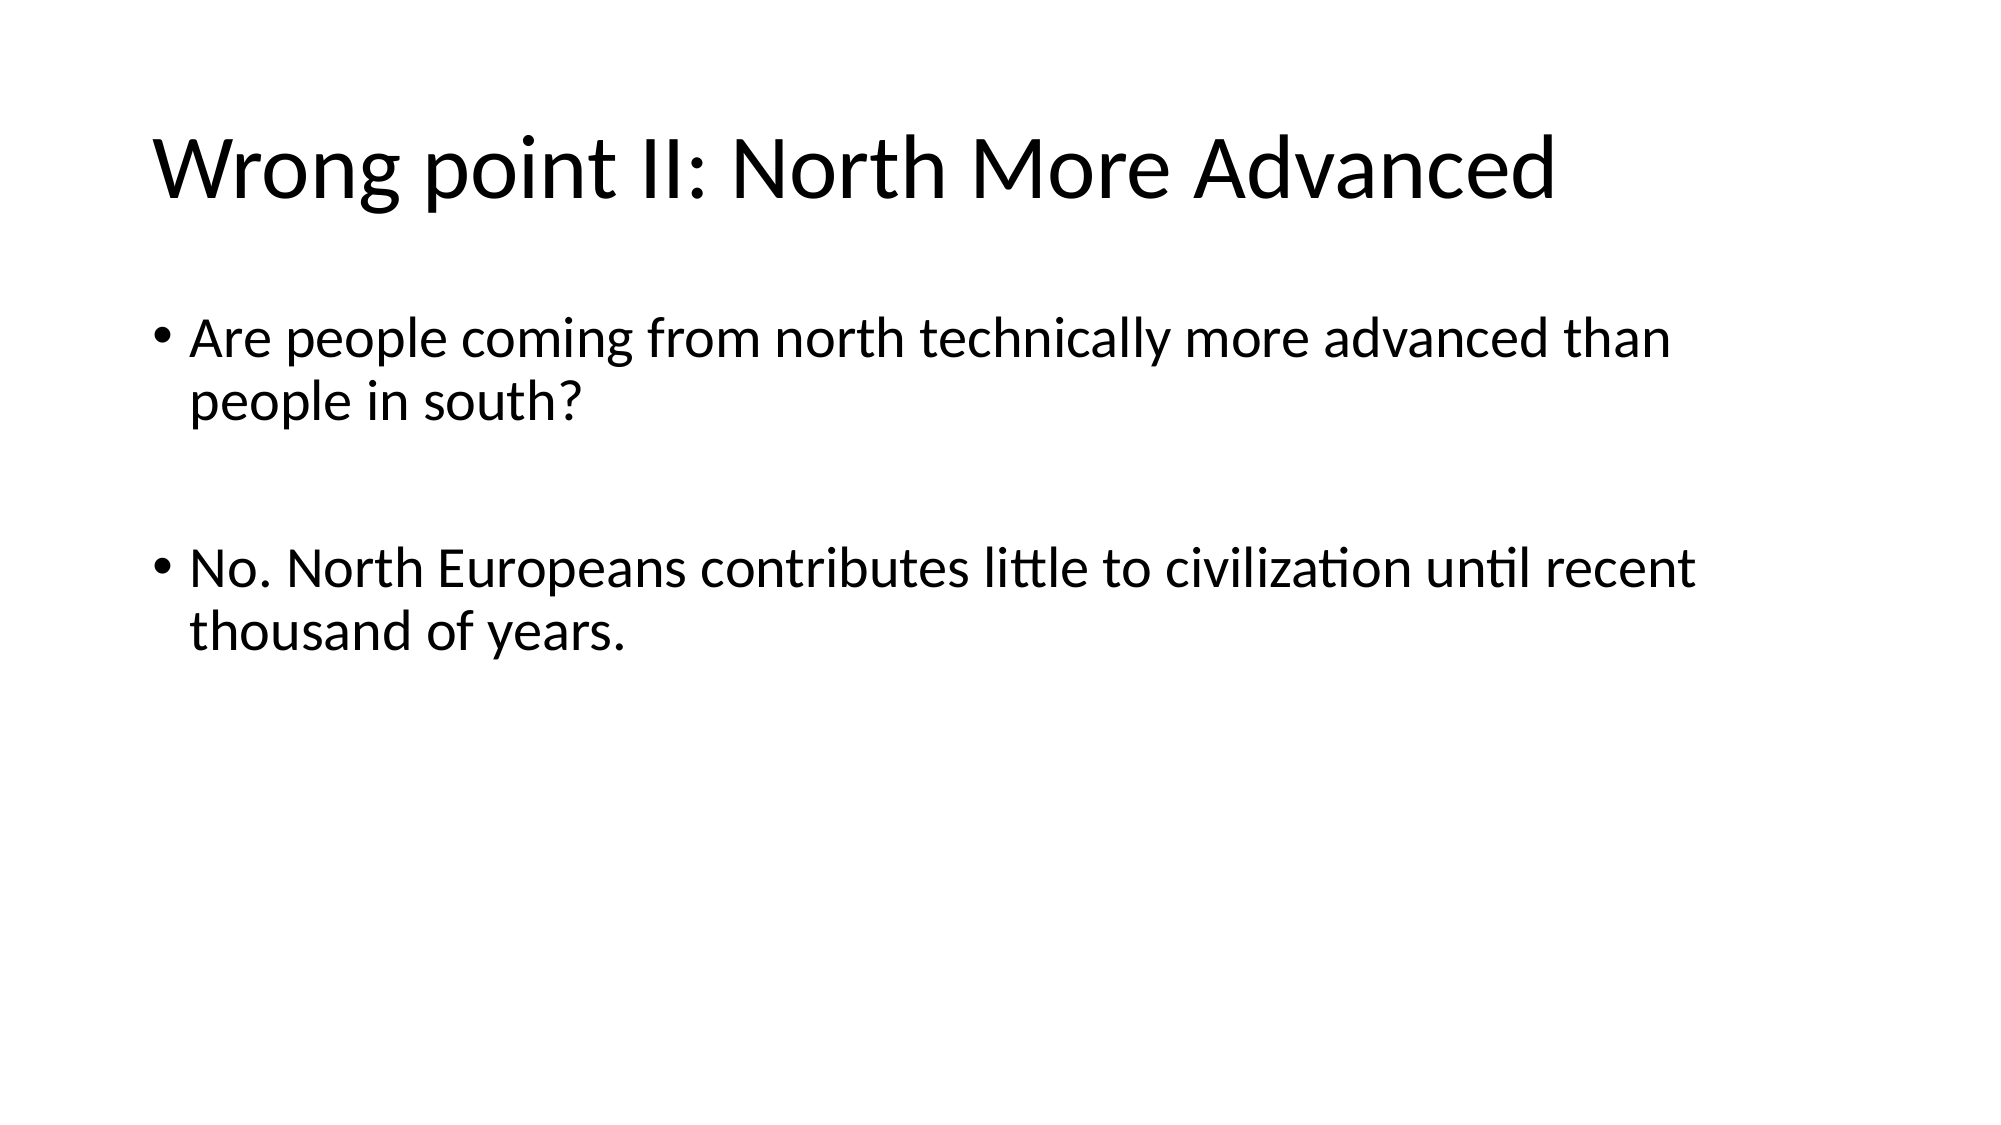

# Wrong point II: North More Advanced
Are people coming from north technically more advanced than people in south?

No. North Europeans contributes little to civilization until recent thousand of years.